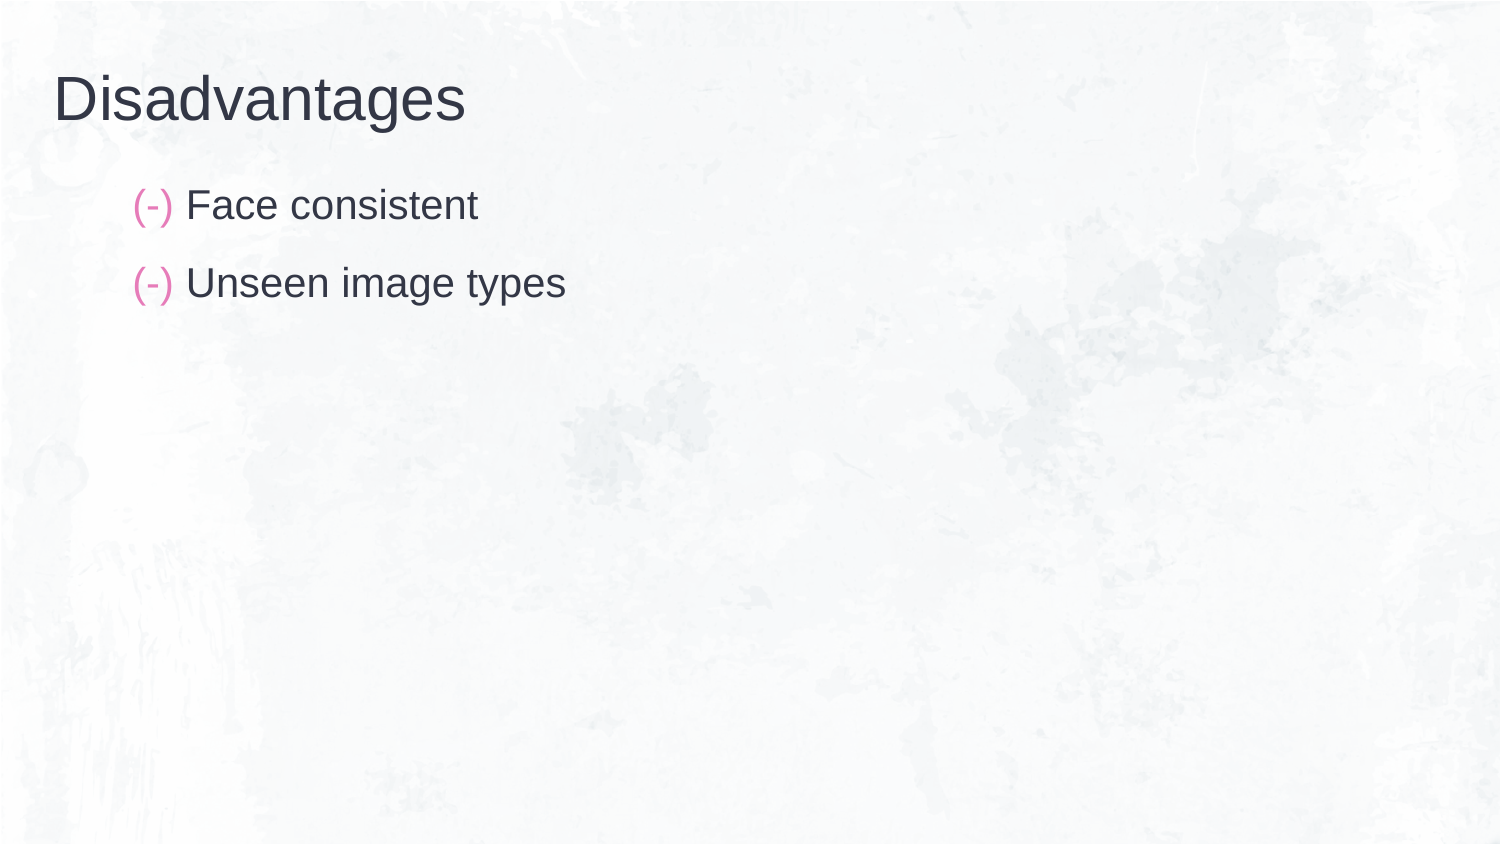

# Disadvantages
(-) Face consistent
(-) Unseen image types